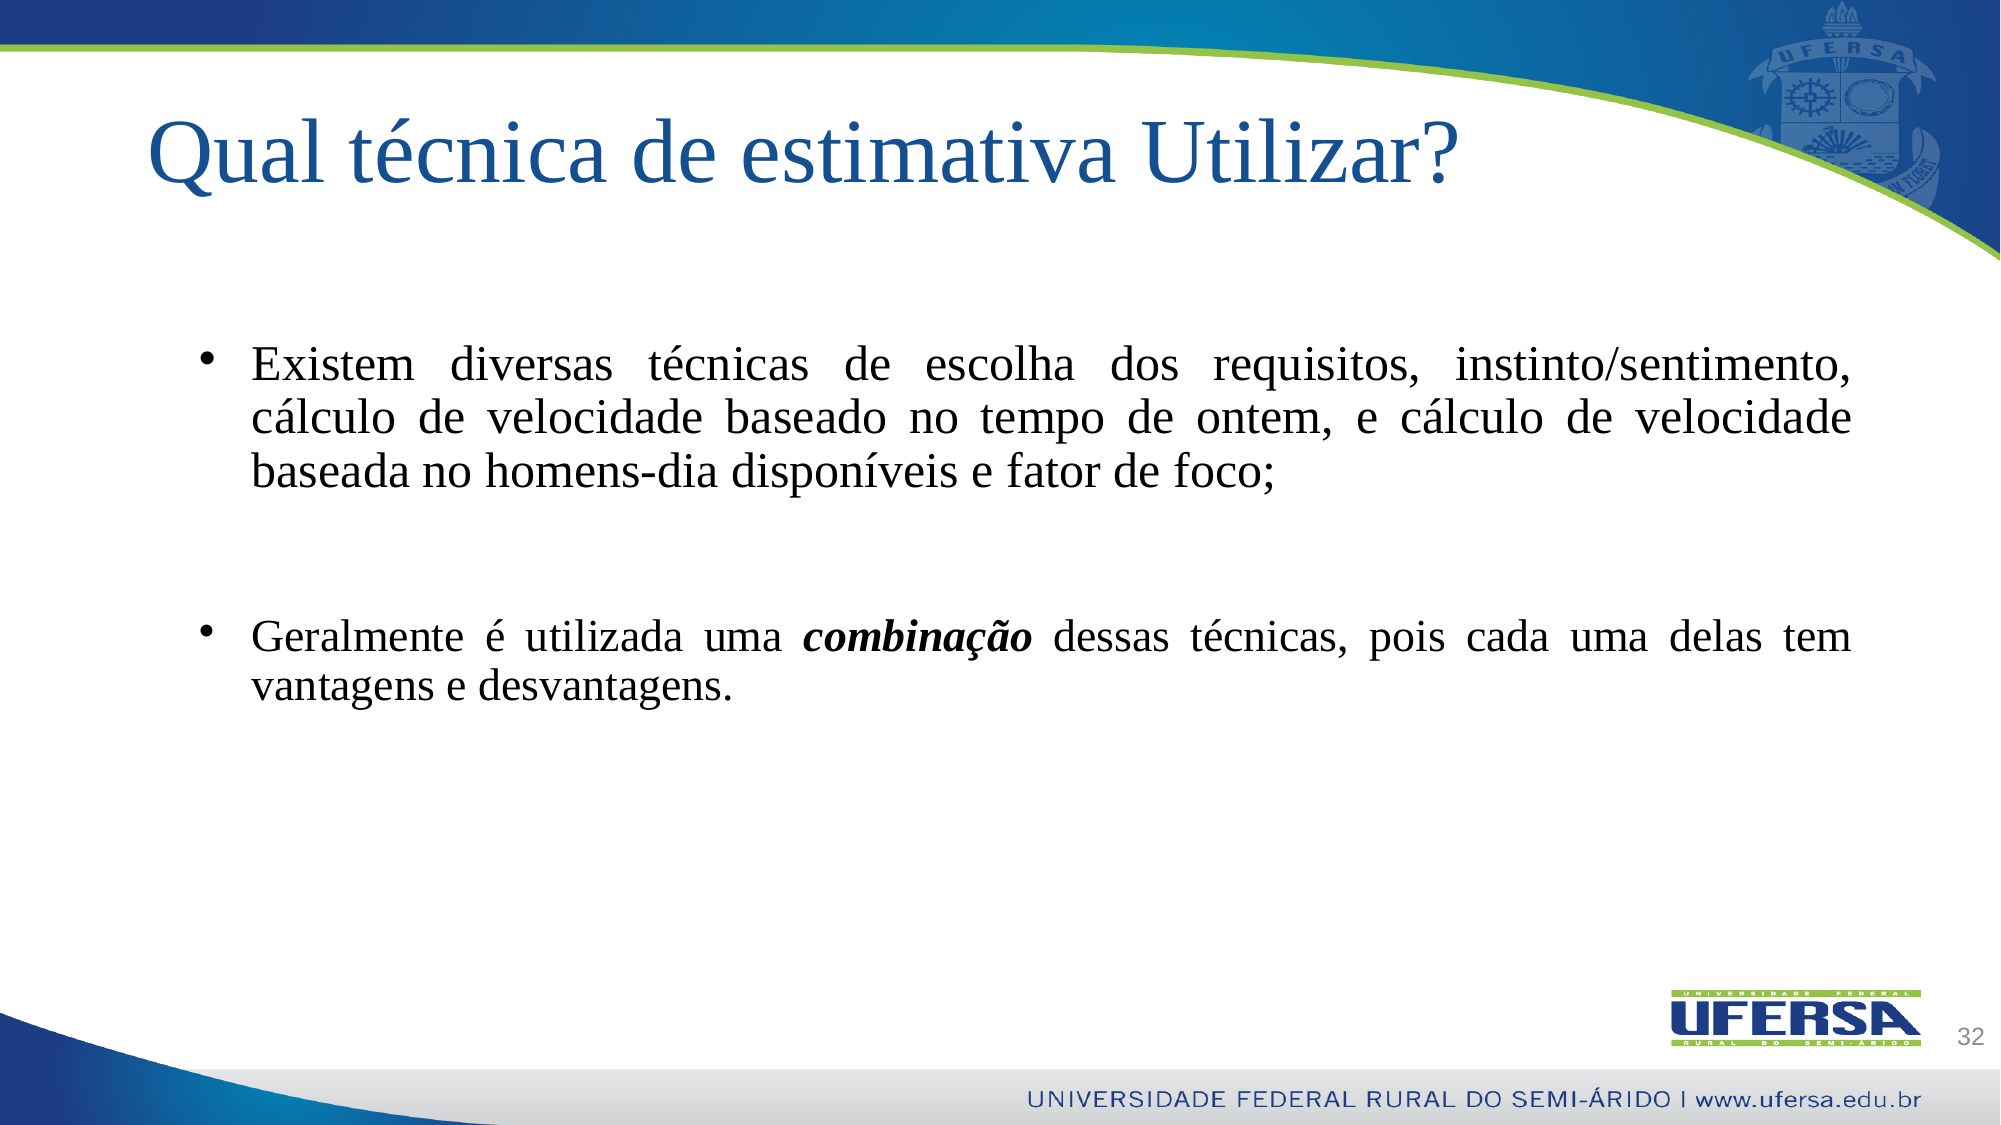

# Qual técnica de estimativa Utilizar?
Existem diversas técnicas de escolha dos requisitos, instinto/sentimento, cálculo de velocidade baseado no tempo de ontem, e cálculo de velocidade baseada no homens-dia disponíveis e fator de foco;

Geralmente é utilizada uma combinação dessas técnicas, pois cada uma delas tem vantagens e desvantagens.
32